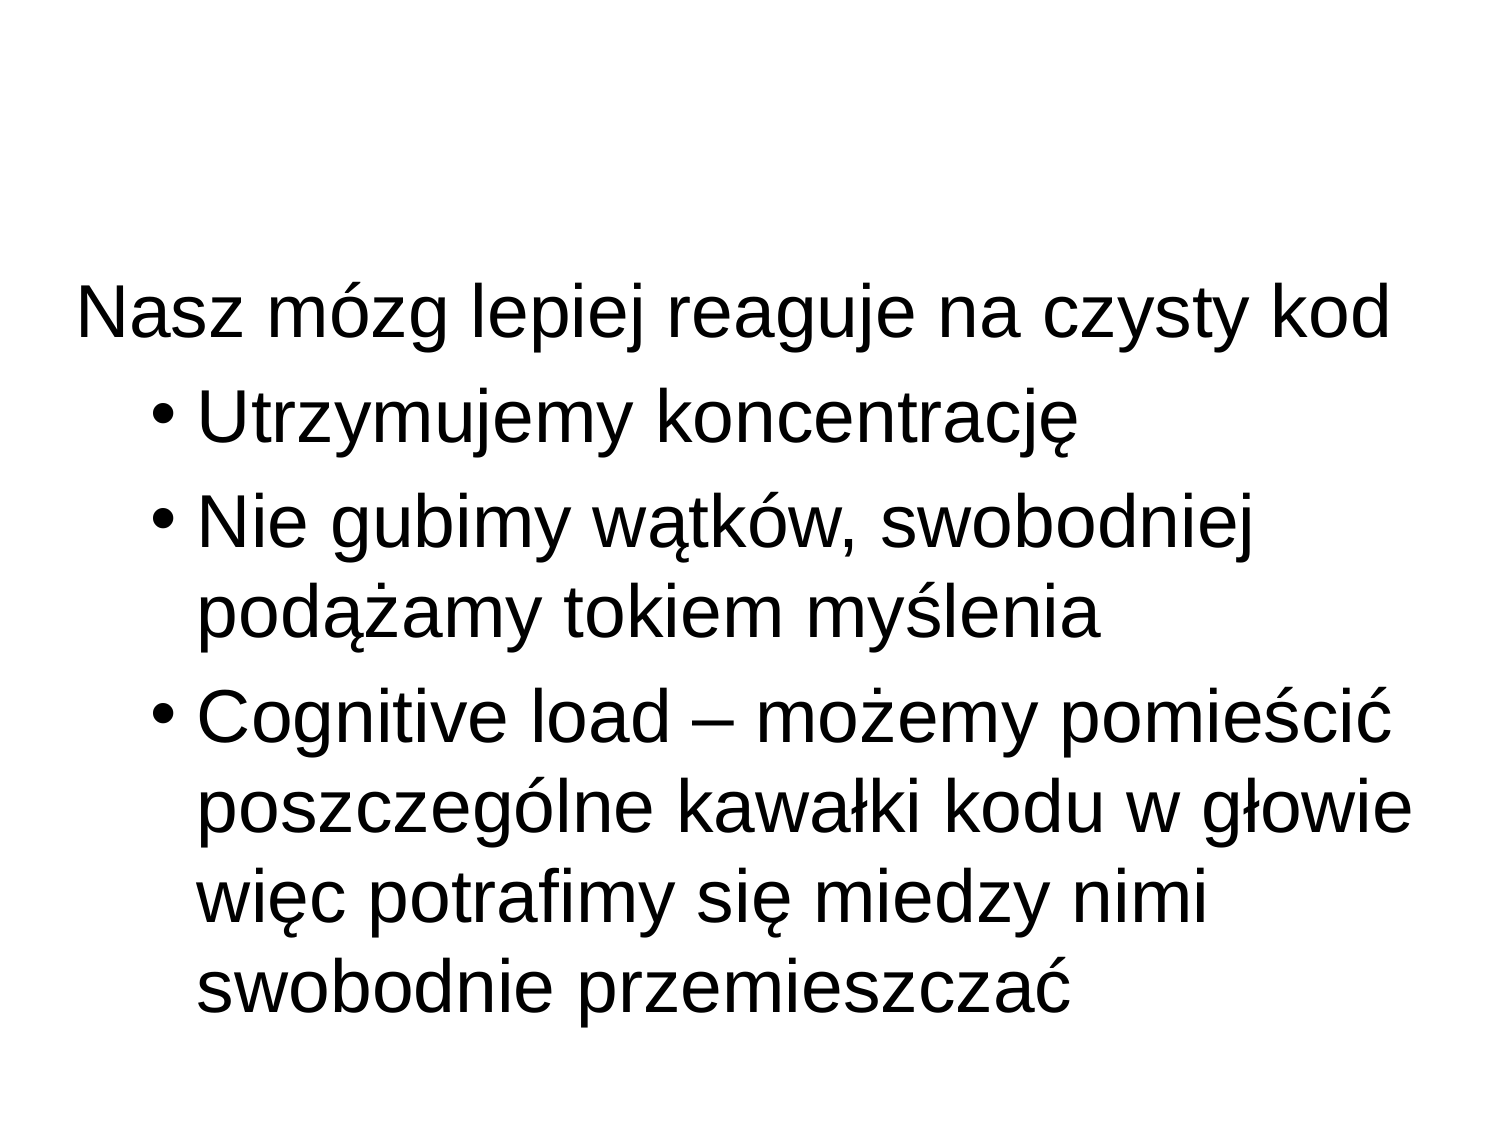

#
Nasz mózg lepiej reaguje na czysty kod
Utrzymujemy koncentrację
Nie gubimy wątków, swobodniej podążamy tokiem myślenia
Cognitive load – możemy pomieścić poszczególne kawałki kodu w głowie więc potrafimy się miedzy nimi swobodnie przemieszczać